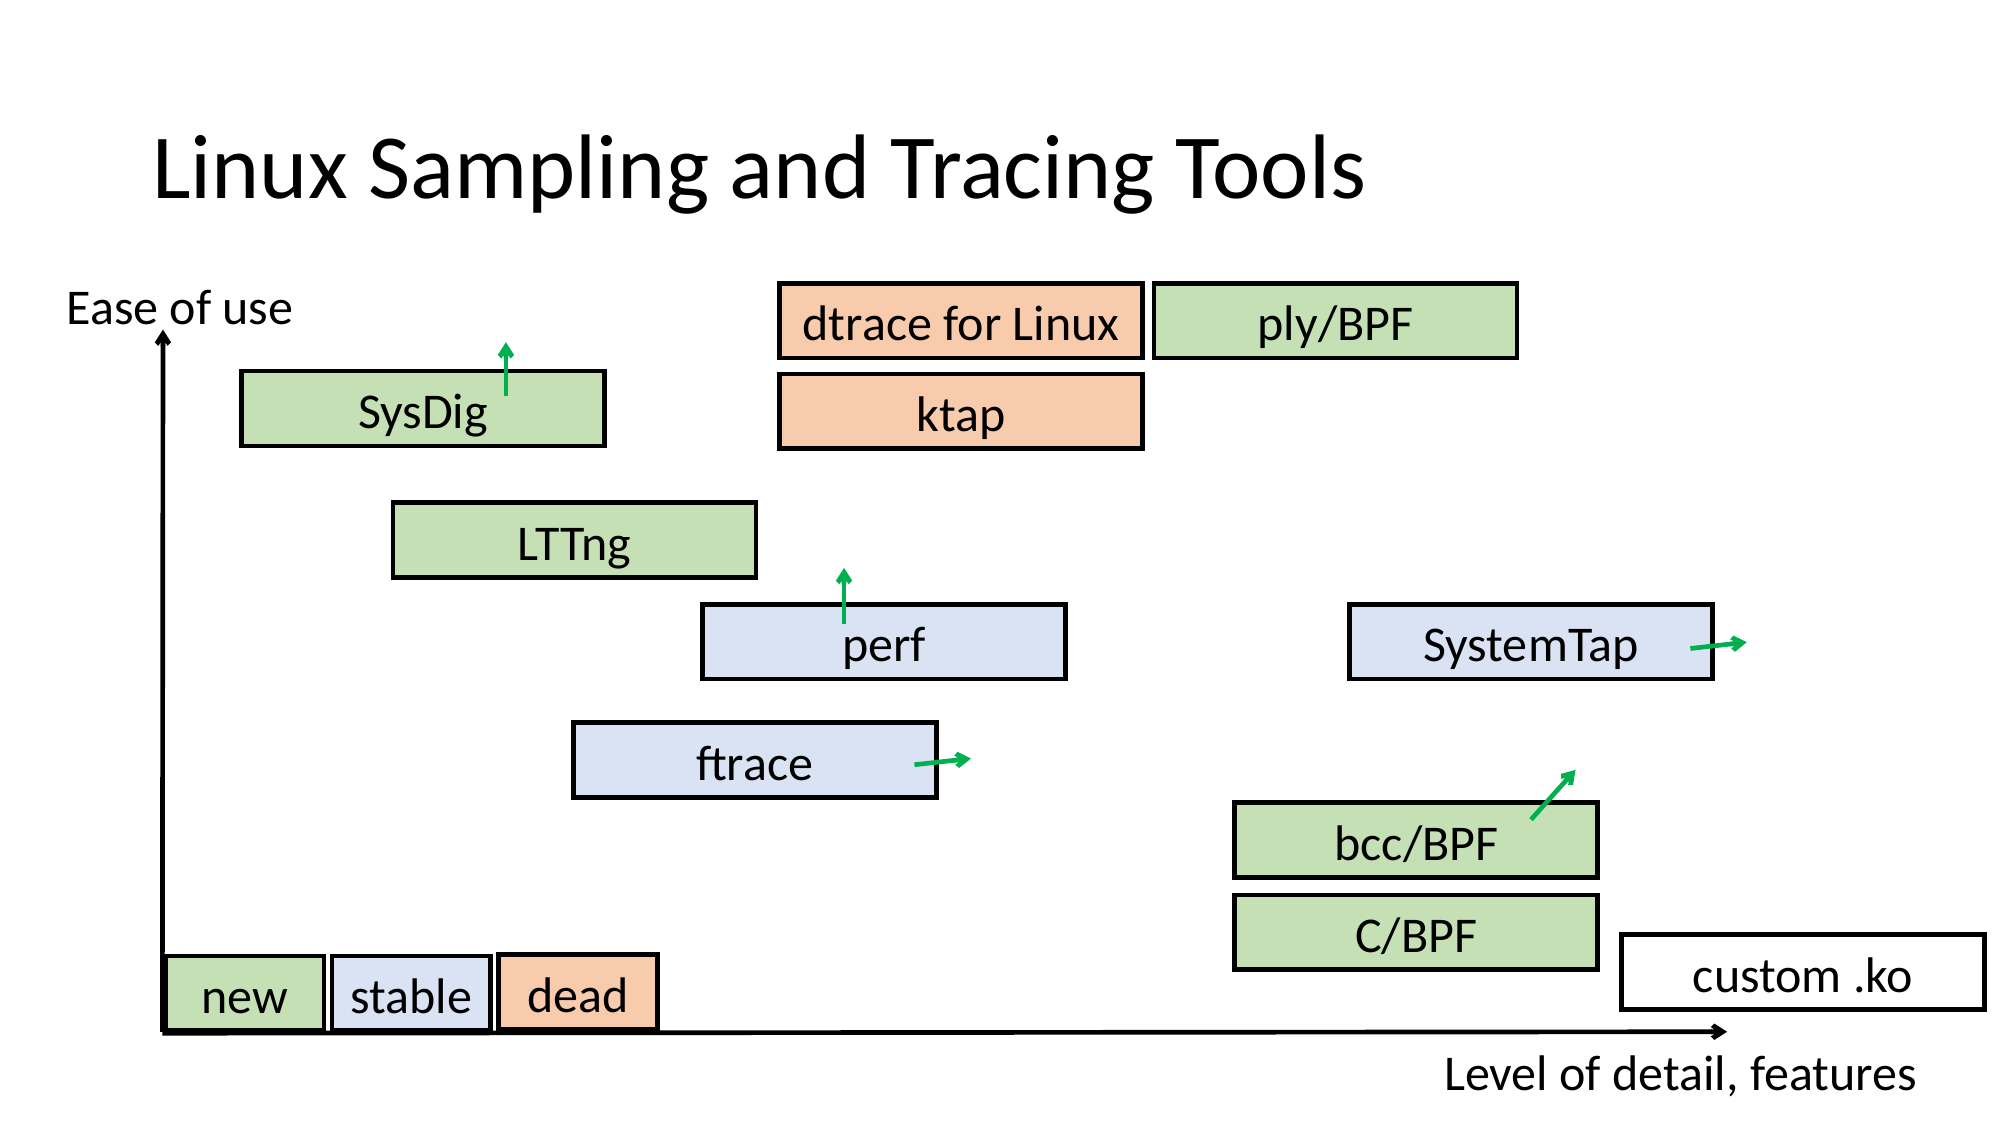

# Linux Sampling and Tracing Tools
Ease of use
dtrace for Linux
ply/BPF
SysDig
ktap
LTTng
perf
SystemTap
ftrace
bcc/BPF
C/BPF
custom .ko
dead
new
stable
Level of detail, features